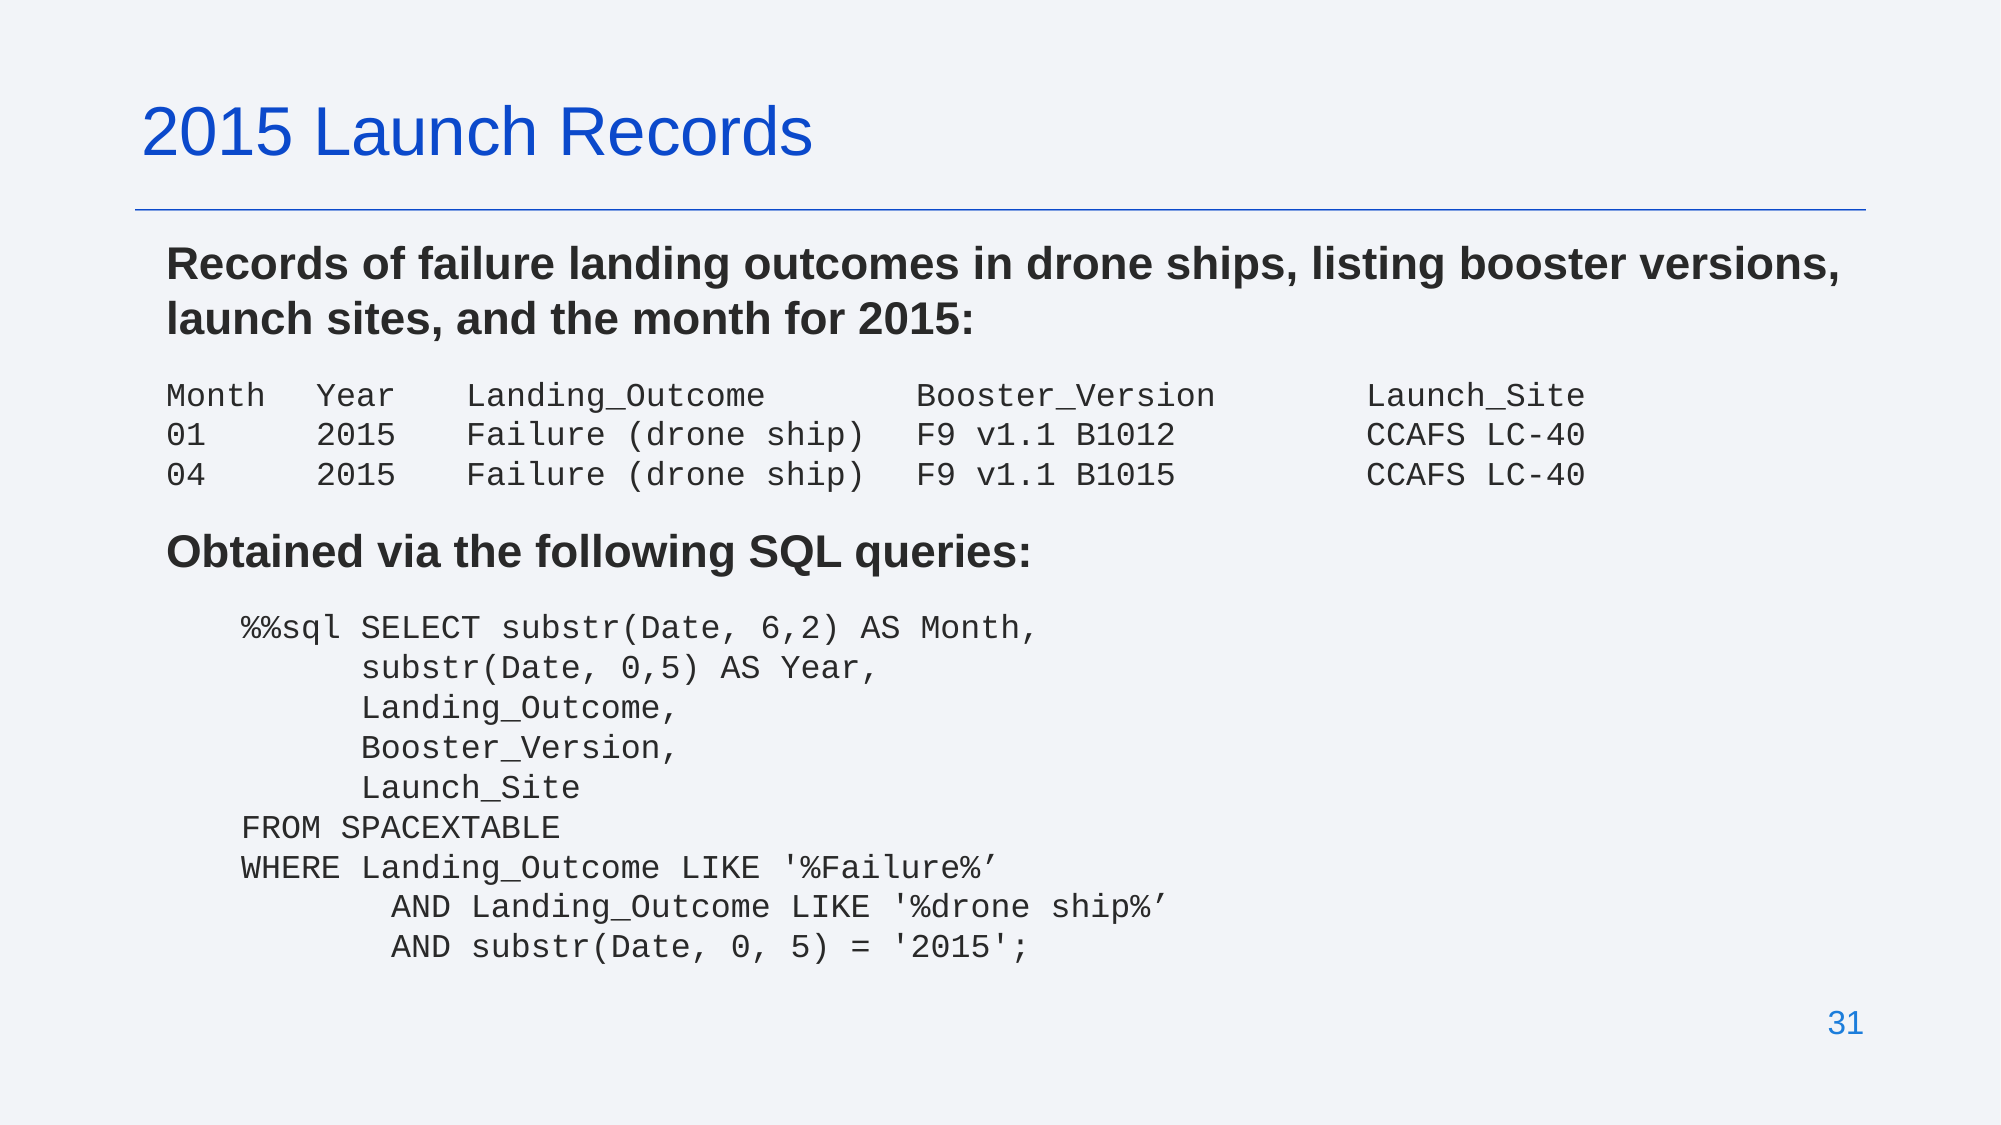

2015 Launch Records
Records of failure landing outcomes in drone ships, listing booster versions, launch sites, and the month for 2015:
Month	Year	Landing_Outcome	Booster_Version	Launch_Site
01	2015	Failure (drone ship)	F9 v1.1 B1012		CCAFS LC-40
04	2015	Failure (drone ship)	F9 v1.1 B1015		CCAFS LC-40
Obtained via the following SQL queries:
%%sql SELECT substr(Date, 6,2) AS Month,
      substr(Date, 0,5) AS Year,
      Landing_Outcome,
      Booster_Version,
      Launch_Site
FROM SPACEXTABLE
WHERE Landing_Outcome LIKE '%Failure%’
	AND Landing_Outcome LIKE '%drone ship%’
	AND substr(Date, 0, 5) = '2015';
31